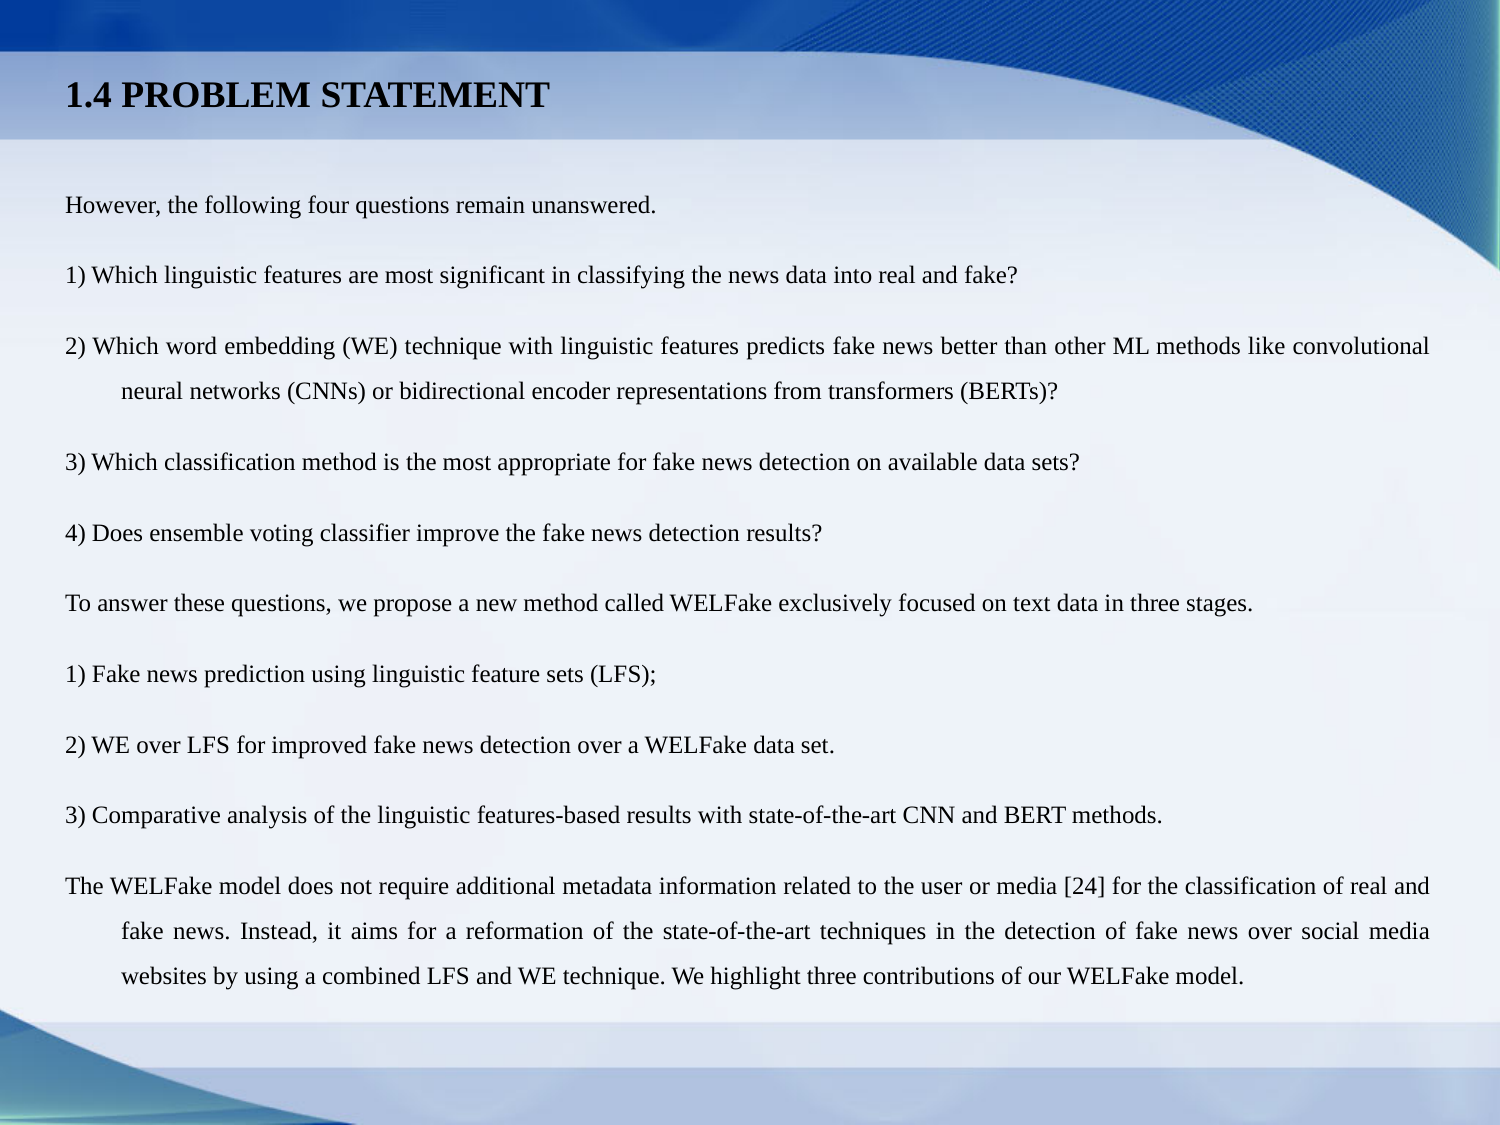

1.4 PROBLEM STATEMENT

However, the following four questions remain unanswered.
1) Which linguistic features are most significant in classifying the news data into real and fake?
2) Which word embedding (WE) technique with linguistic features predicts fake news better than other ML methods like convolutional neural networks (CNNs) or bidirectional encoder representations from transformers (BERTs)?
3) Which classification method is the most appropriate for fake news detection on available data sets?
4) Does ensemble voting classifier improve the fake news detection results?
To answer these questions, we propose a new method called WELFake exclusively focused on text data in three stages.
1) Fake news prediction using linguistic feature sets (LFS);
2) WE over LFS for improved fake news detection over a WELFake data set.
3) Comparative analysis of the linguistic features-based results with state-of-the-art CNN and BERT methods.
The WELFake model does not require additional metadata information related to the user or media [24] for the classification of real and fake news. Instead, it aims for a reformation of the state-of-the-art techniques in the detection of fake news over social media websites by using a combined LFS and WE technique. We highlight three contributions of our WELFake model.